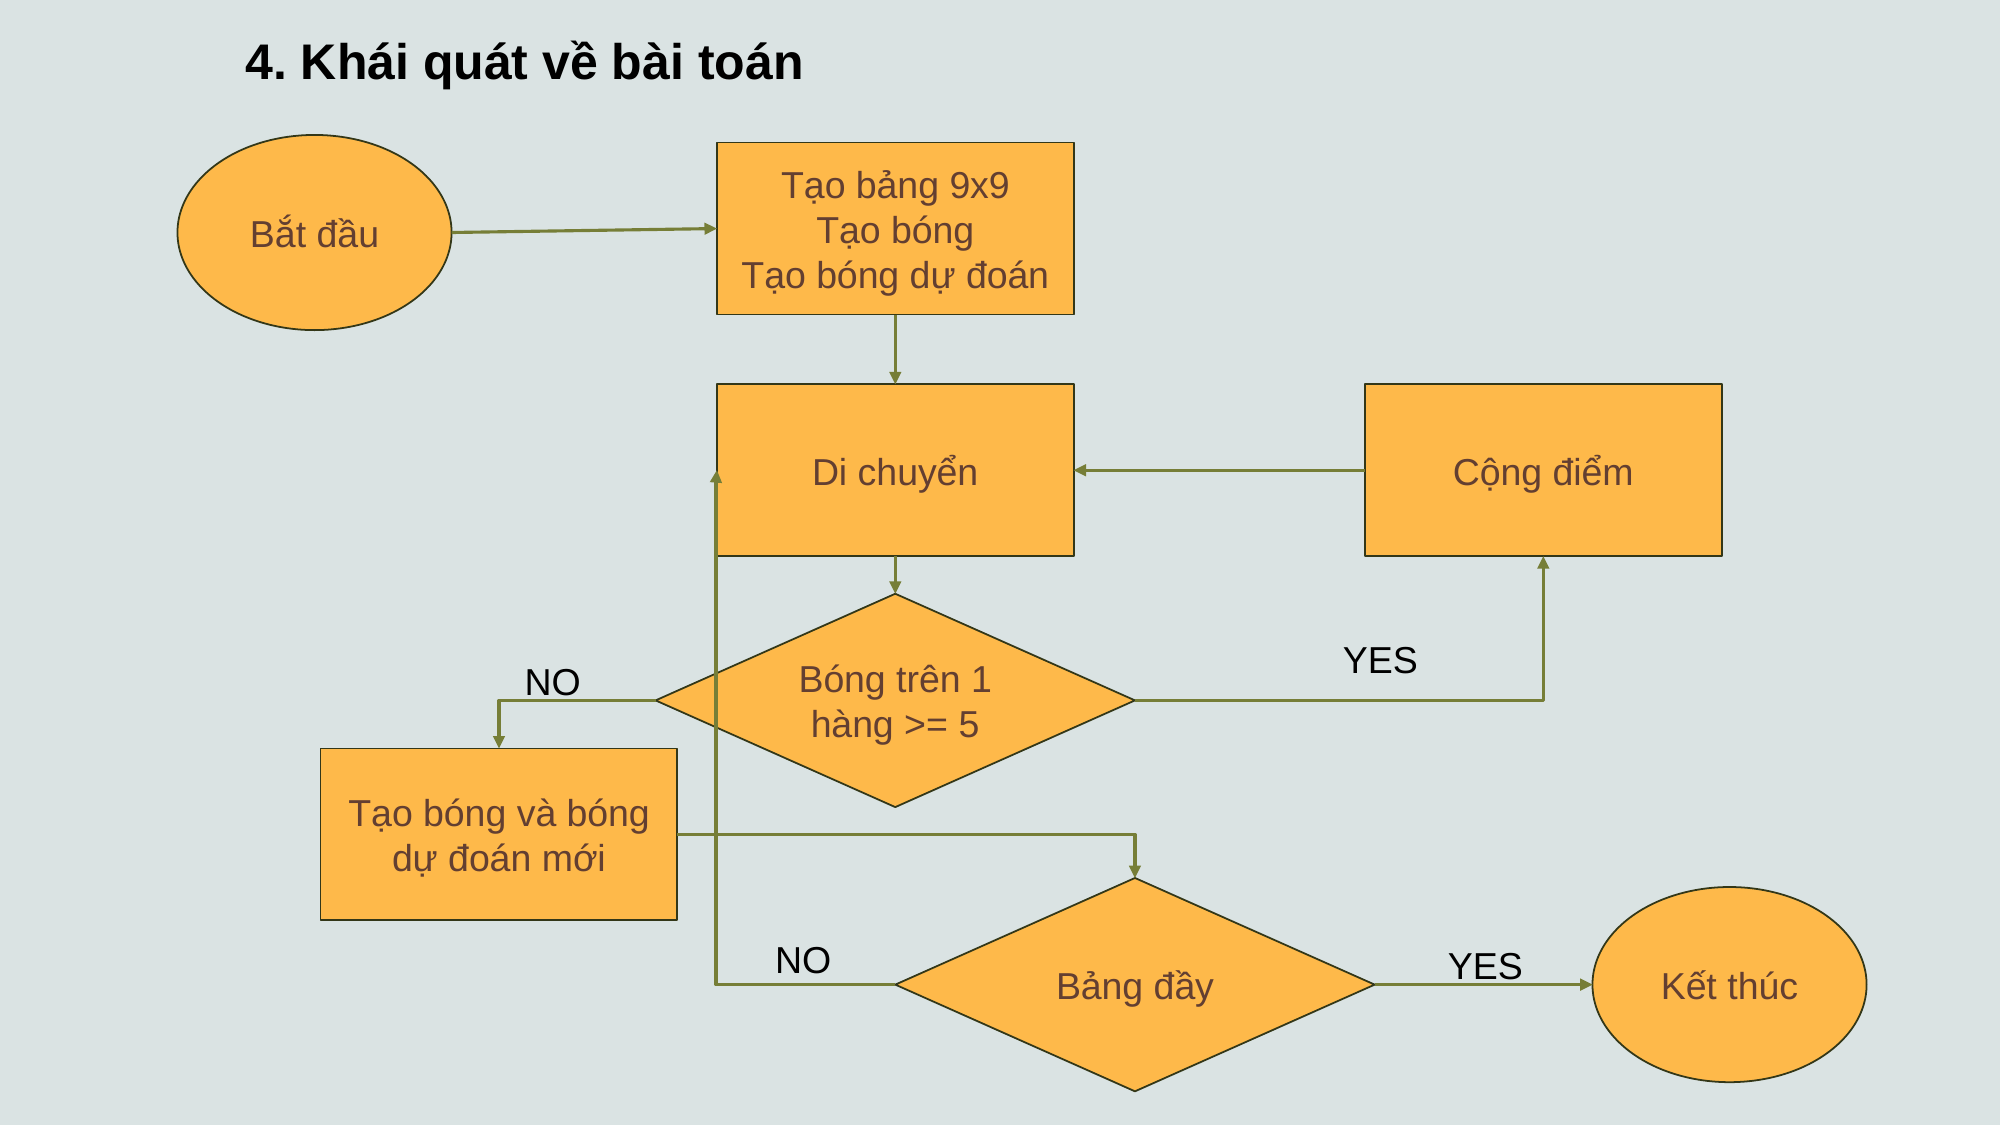

4. Khái quát về bài toán
Bắt đầu
Tạo bảng 9x9
Tạo bóng
Tạo bóng dự đoán
Di chuyển
Cộng điểm
Bóng trên 1 hàng >= 5
YES
NO
Tạo bóng và bóng dự đoán mới
Bảng đầy
Kết thúc
NO
YES